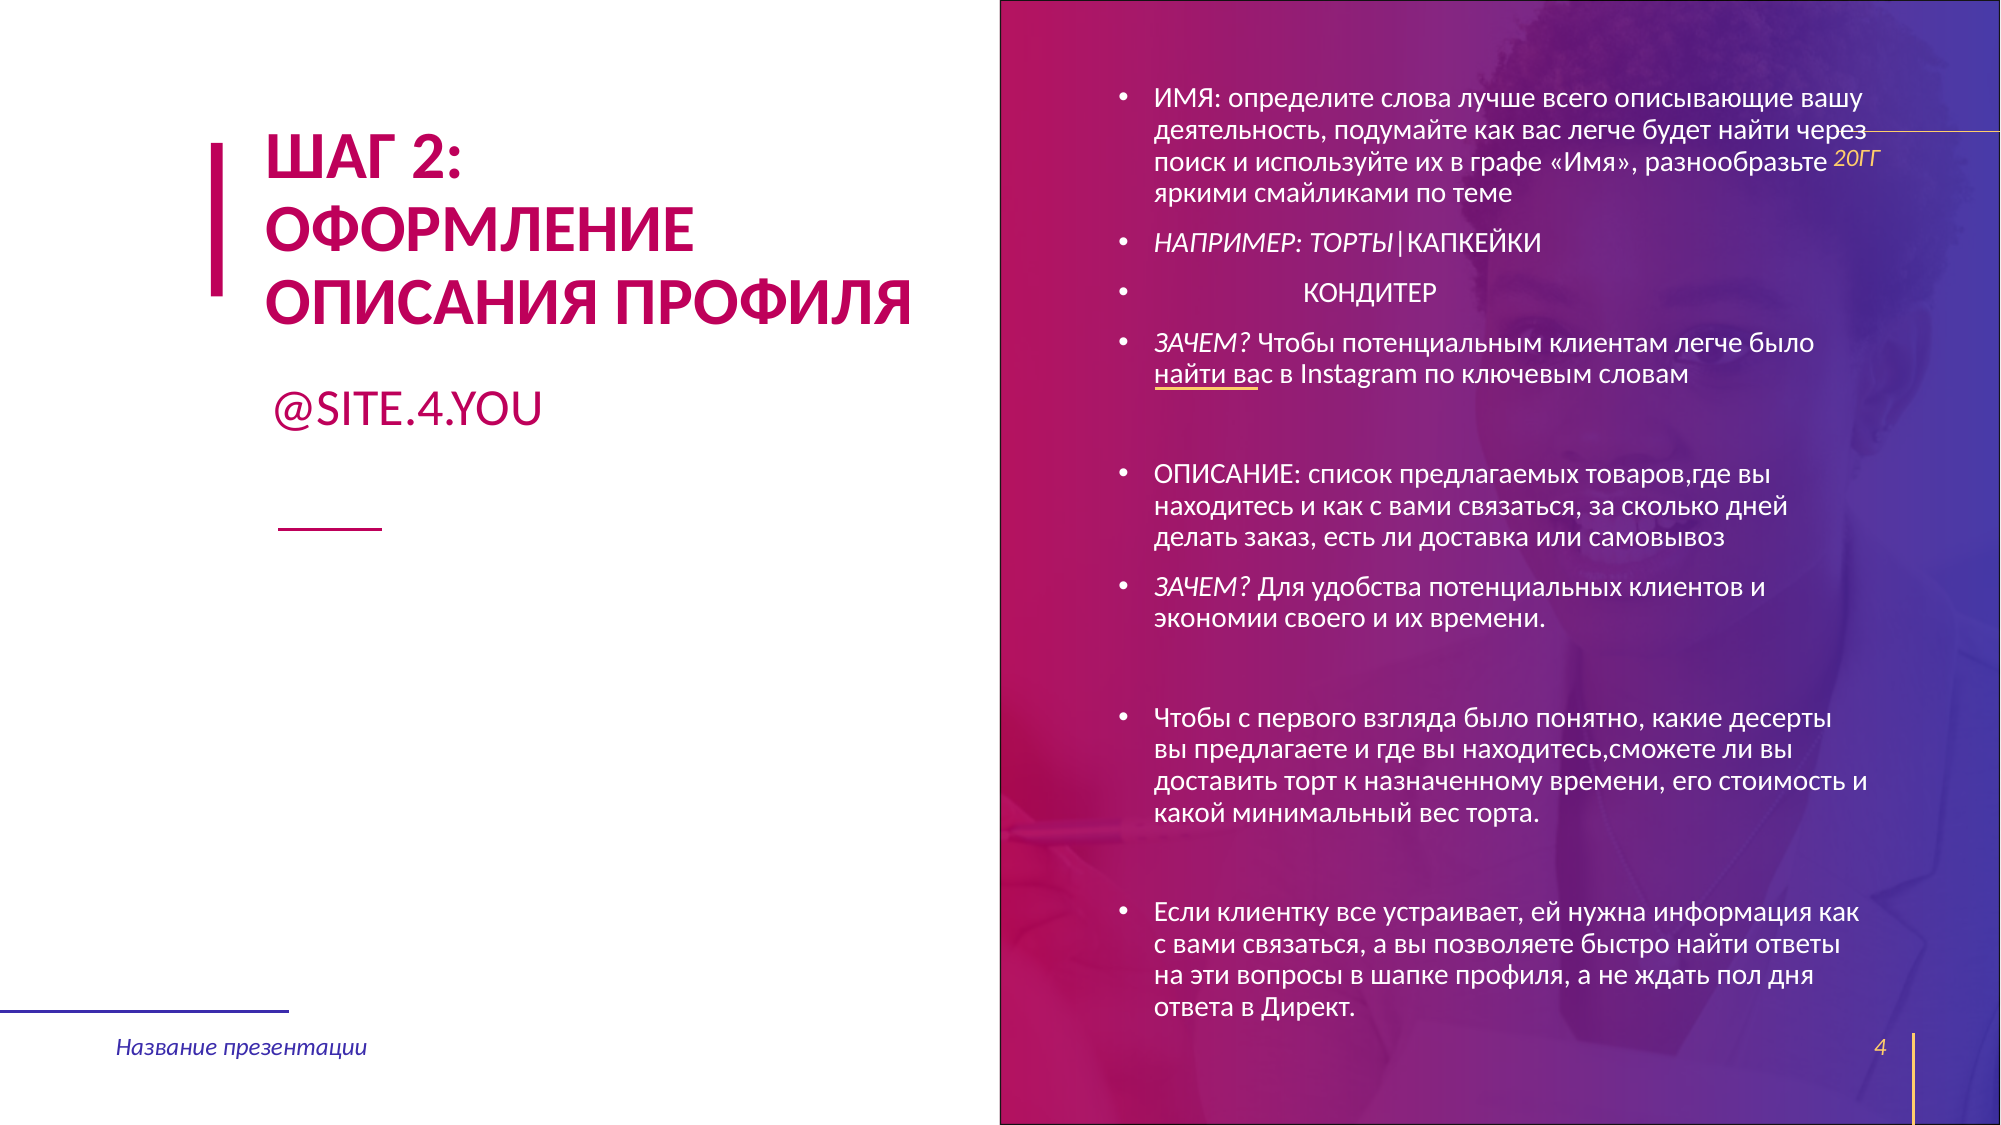

ИМЯ: определите слова лучше всего описывающие вашу деятельность, подумайте как вас легче будет найти через поиск и используйте их в графе «Имя», разнообразьте яркими смайликами по теме
НАПРИМЕР: ТОРТЫ|КАПКЕЙКИ
                       КОНДИТЕР
ЗАЧЕМ? Чтобы потенциальным клиентам легче было найти вас в Instagram по ключевым словам

ОПИСАНИЕ: список предлагаемых товаров,где вы находитесь и как с вами связаться, за сколько дней делать заказ, есть ли доставка или самовывоз
ЗАЧЕМ? Для удобства потенциальных клиентов и экономии своего и их времени.

Чтобы с первого взгляда было понятно, какие десерты вы предлагаете и где вы находитесь,сможете ли вы доставить торт к назначенному времени, его стоимость и какой минимальный вес торта.

Если клиентку все устраивает, ей нужна информация как с вами связаться, а вы позволяете быстро найти ответы на эти вопросы в шапке профиля, а не ждать пол дня ответа в Директ.

# ШАГ 2: ОФОРМЛЕНИЕ ОПИСАНИЯ ПРОФИЛЯ
20ГГ

@SITE.4.YOU

Название презентации
4